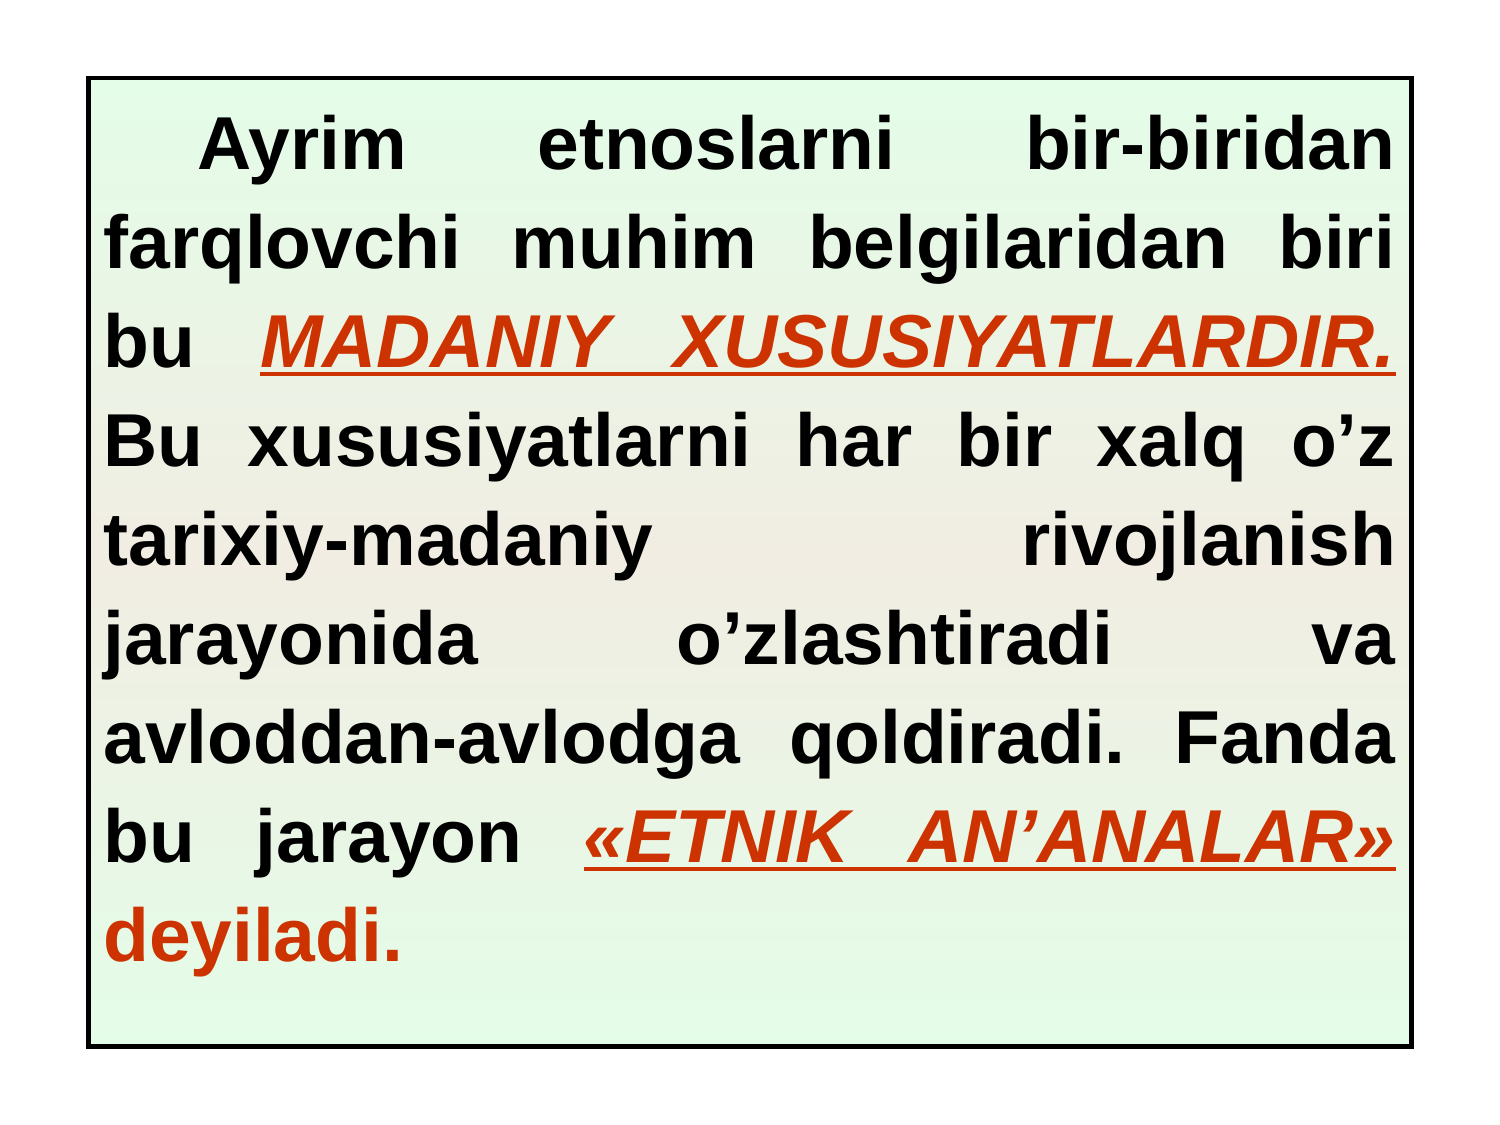

Ayrim etnoslarni bir-biridan farqlovchi muhim belgilaridan biri bu MADANIY XUSUSIYATLARDIR. Bu xususiyatlarni har bir xalq o’z tarixiy-madaniy rivojlanish jarayonida o’zlashtiradi va avloddan-avlodga qoldiradi. Fanda bu jarayon «ETNIK AN’ANALAR» deyiladi.